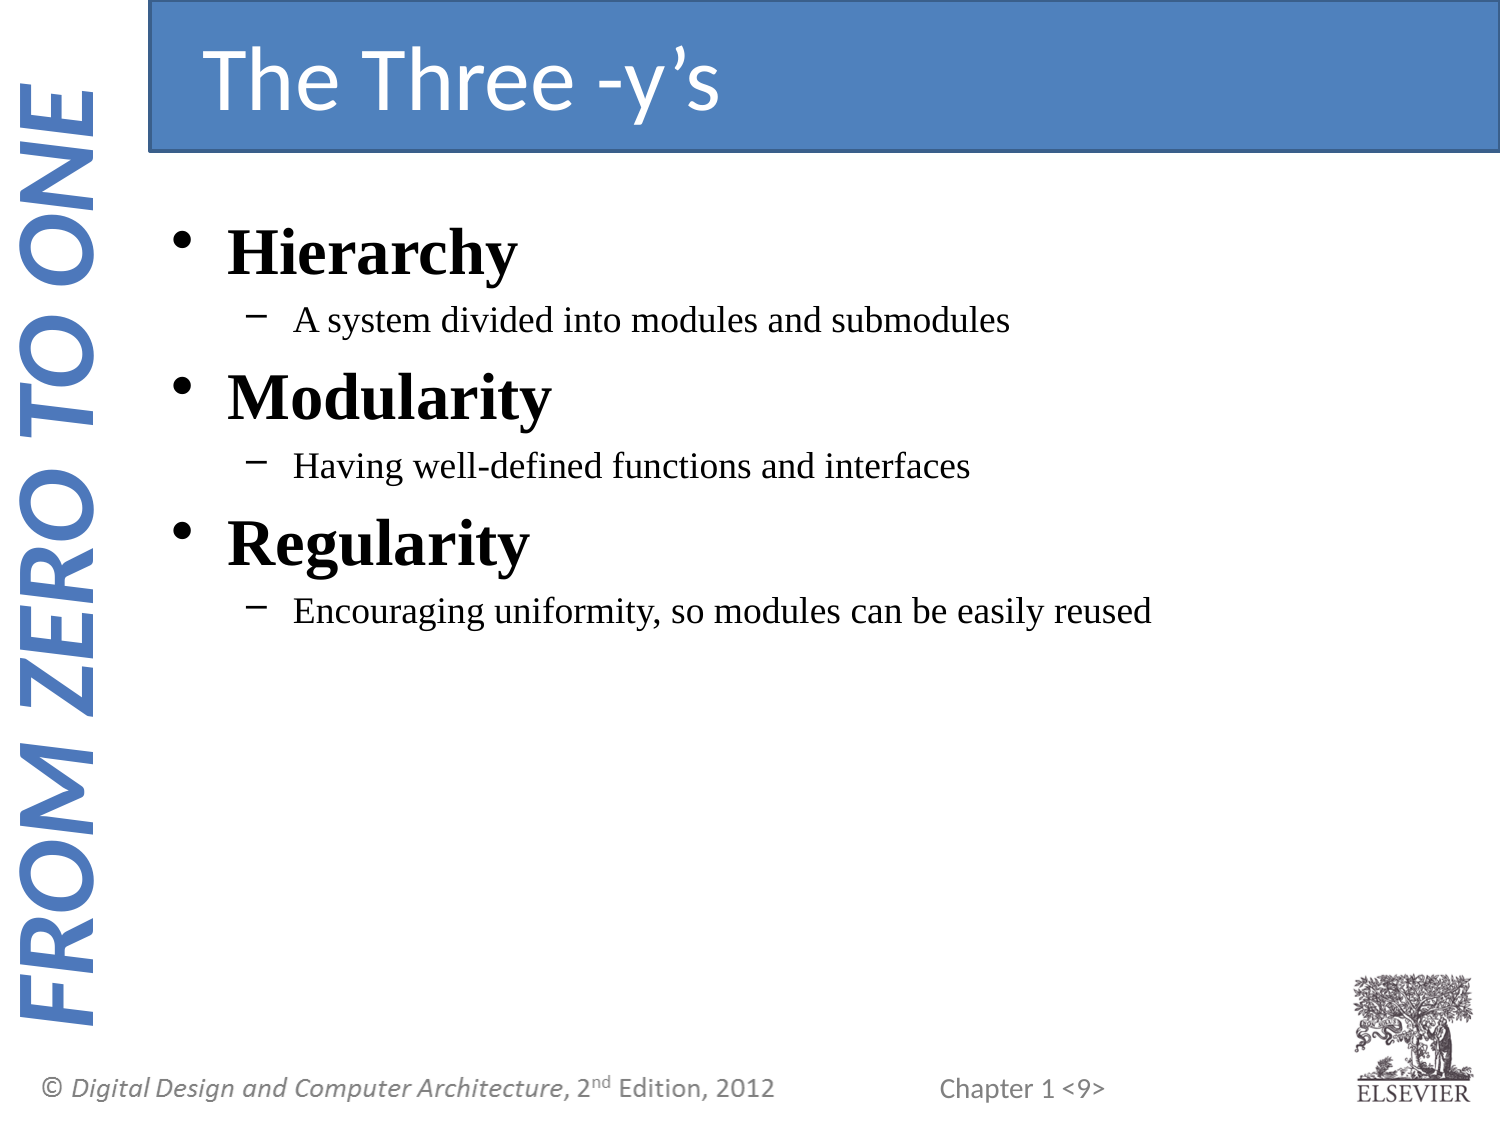

The Three -y’s

Hierarchy
A system divided into modules and submodules
Modularity
Having well-defined functions and interfaces
Regularity
Encouraging uniformity, so modules can be easily reused